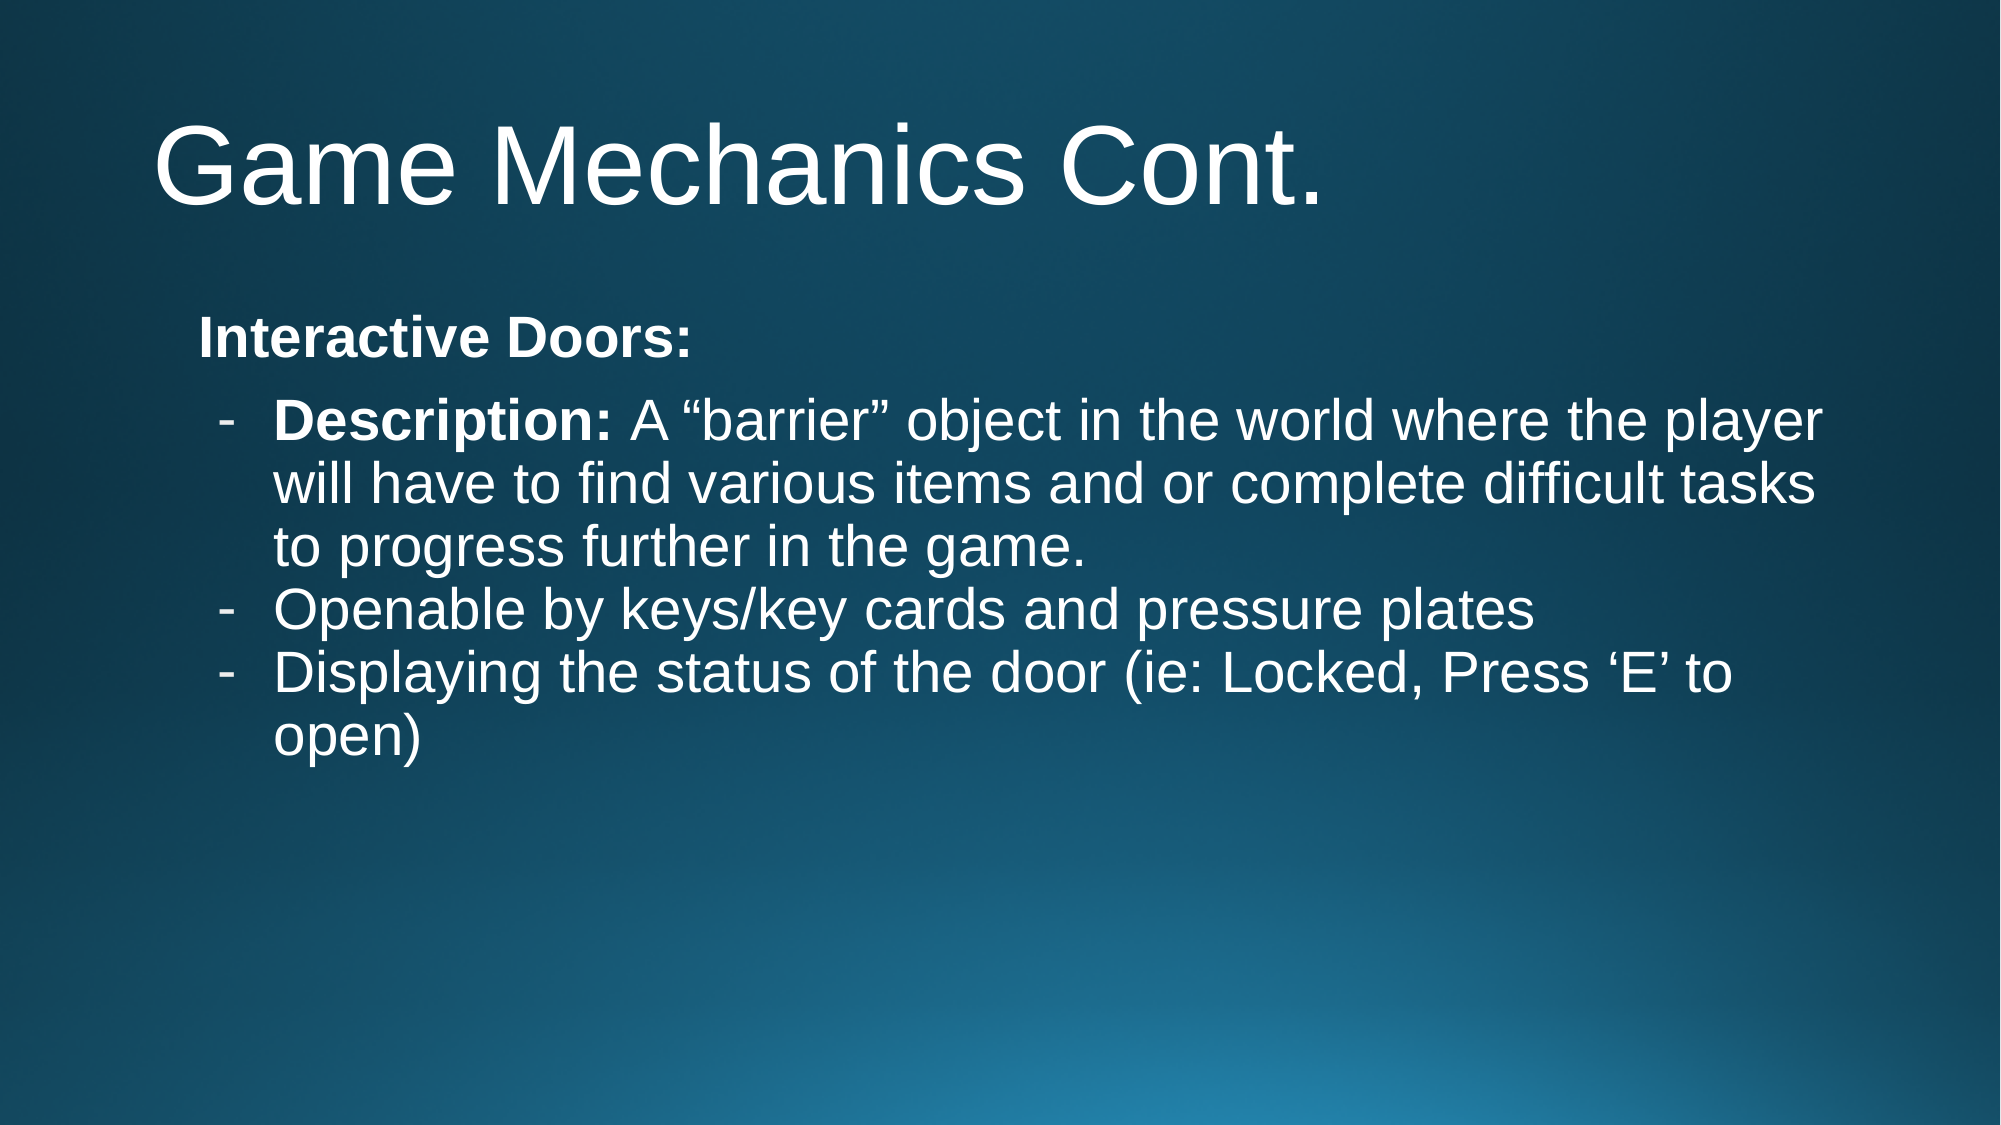

# Game Mechanics Cont.
Interactive Doors:
Description: A “barrier” object in the world where the player will have to find various items and or complete difficult tasks to progress further in the game.
Openable by keys/key cards and pressure plates
Displaying the status of the door (ie: Locked, Press ‘E’ to open)